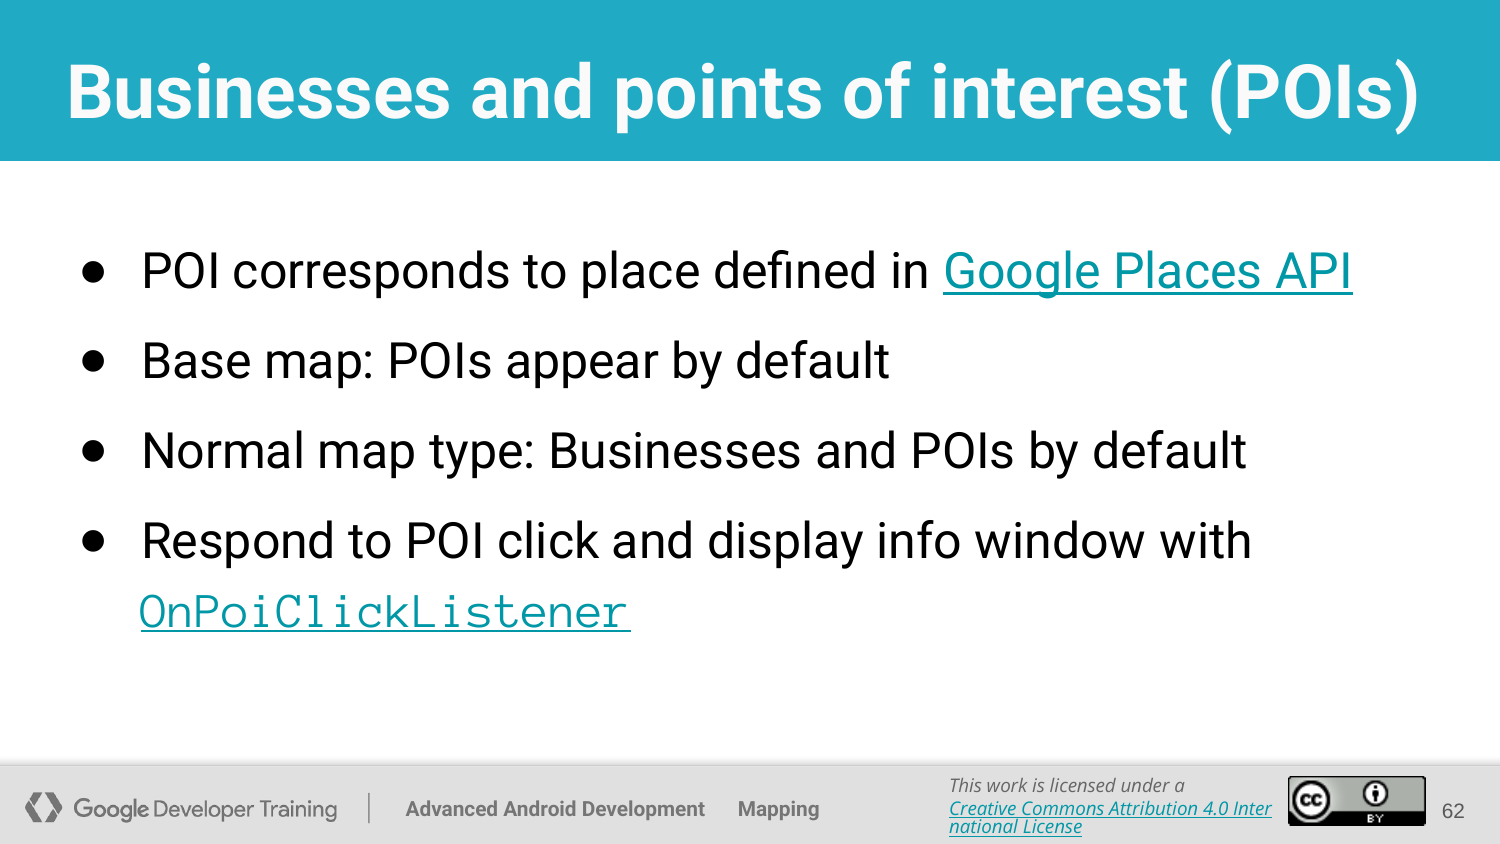

# Businesses and points of interest (POIs)
POI corresponds to place defined in Google Places API
Base map: POIs appear by default
Normal map type: Businesses and POIs by default
Respond to POI click and display info window with OnPoiClickListener
62